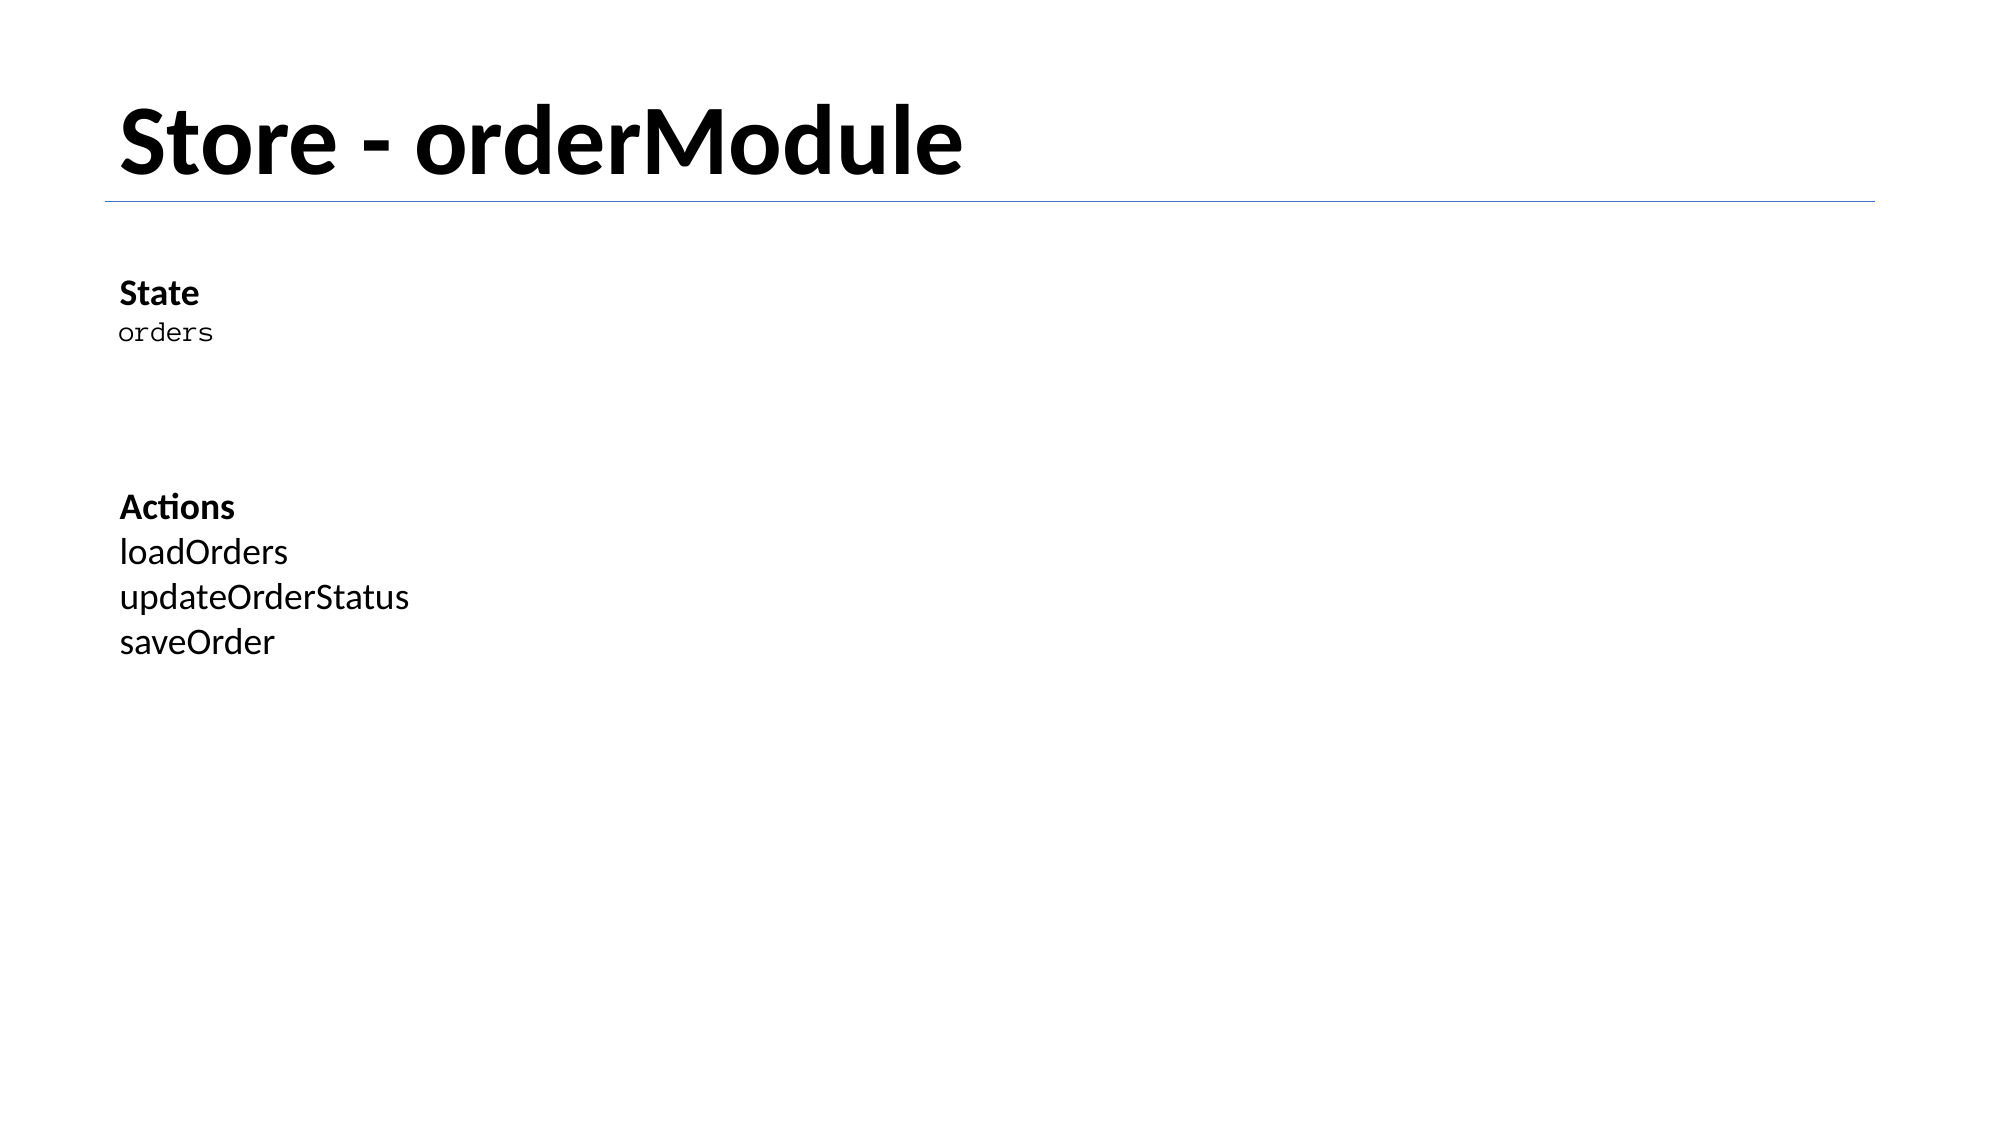

Store - orderModule
State
orders

Actions
loadOrders
updateOrderStatus
saveOrder